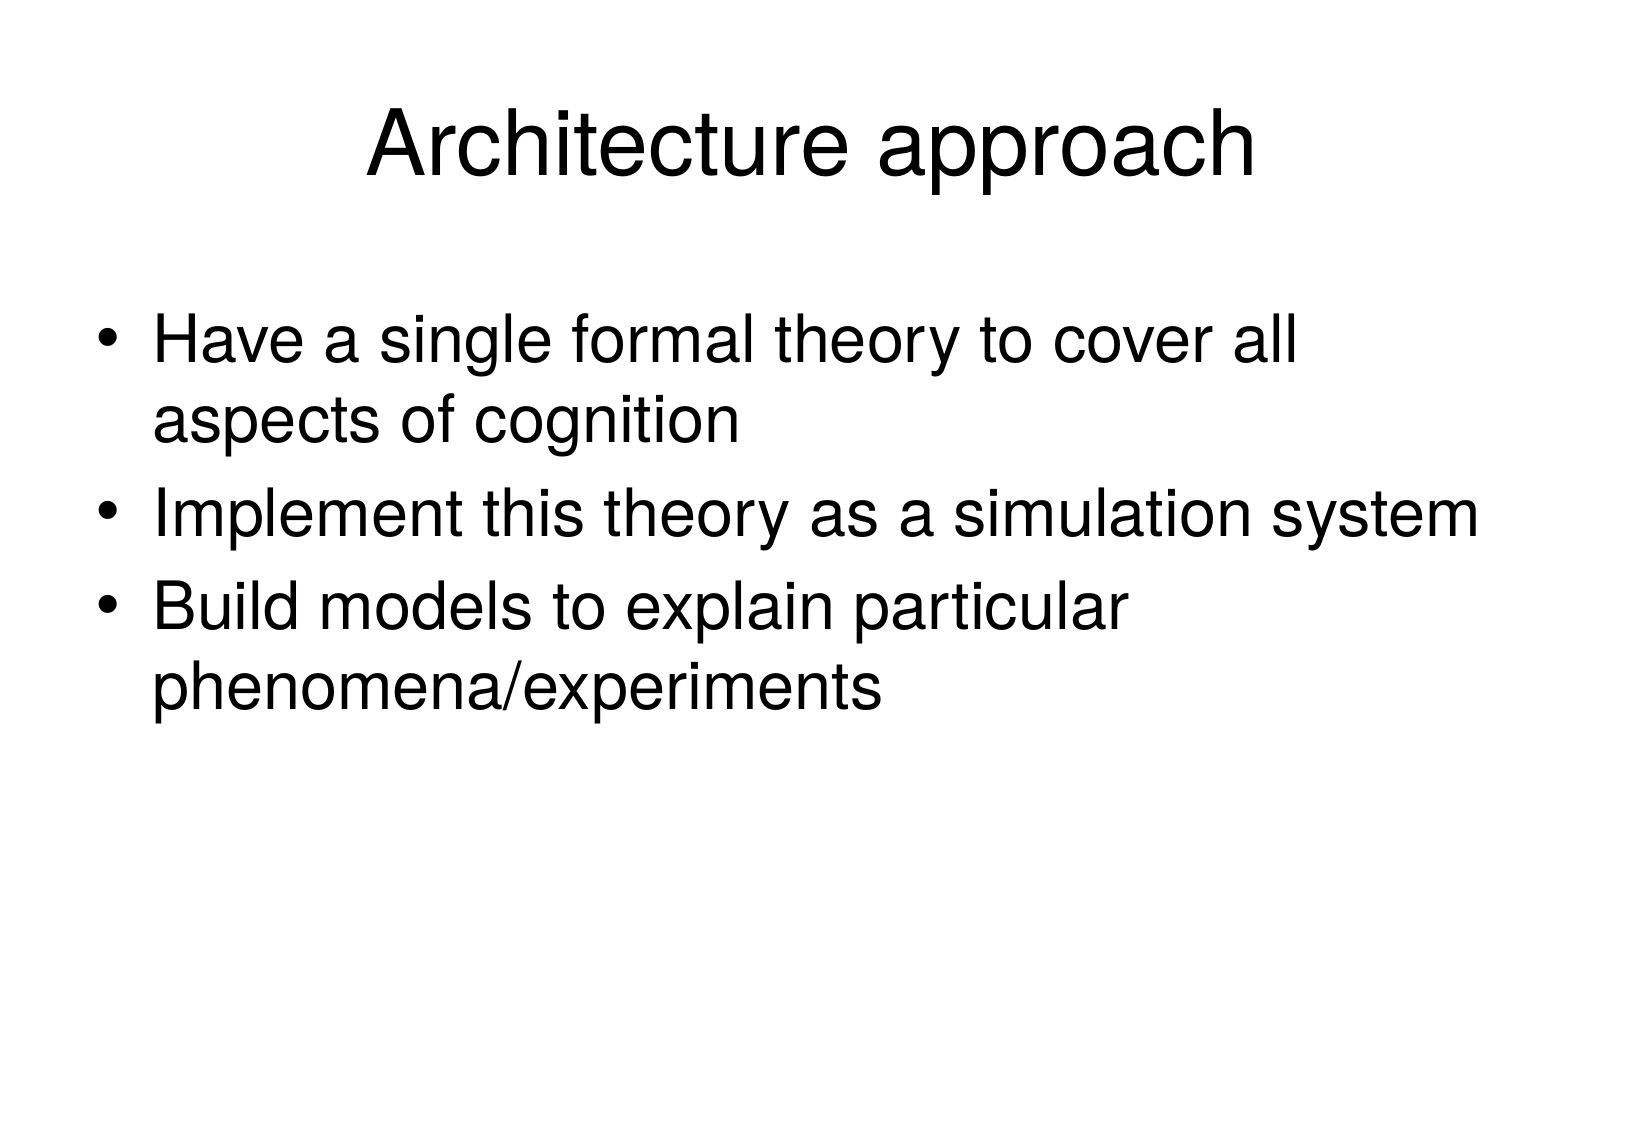

# Architecture approach
Have a single formal theory to cover all aspects of cognition
Implement this theory as a simulation system
Build models to explain particular phenomena/experiments